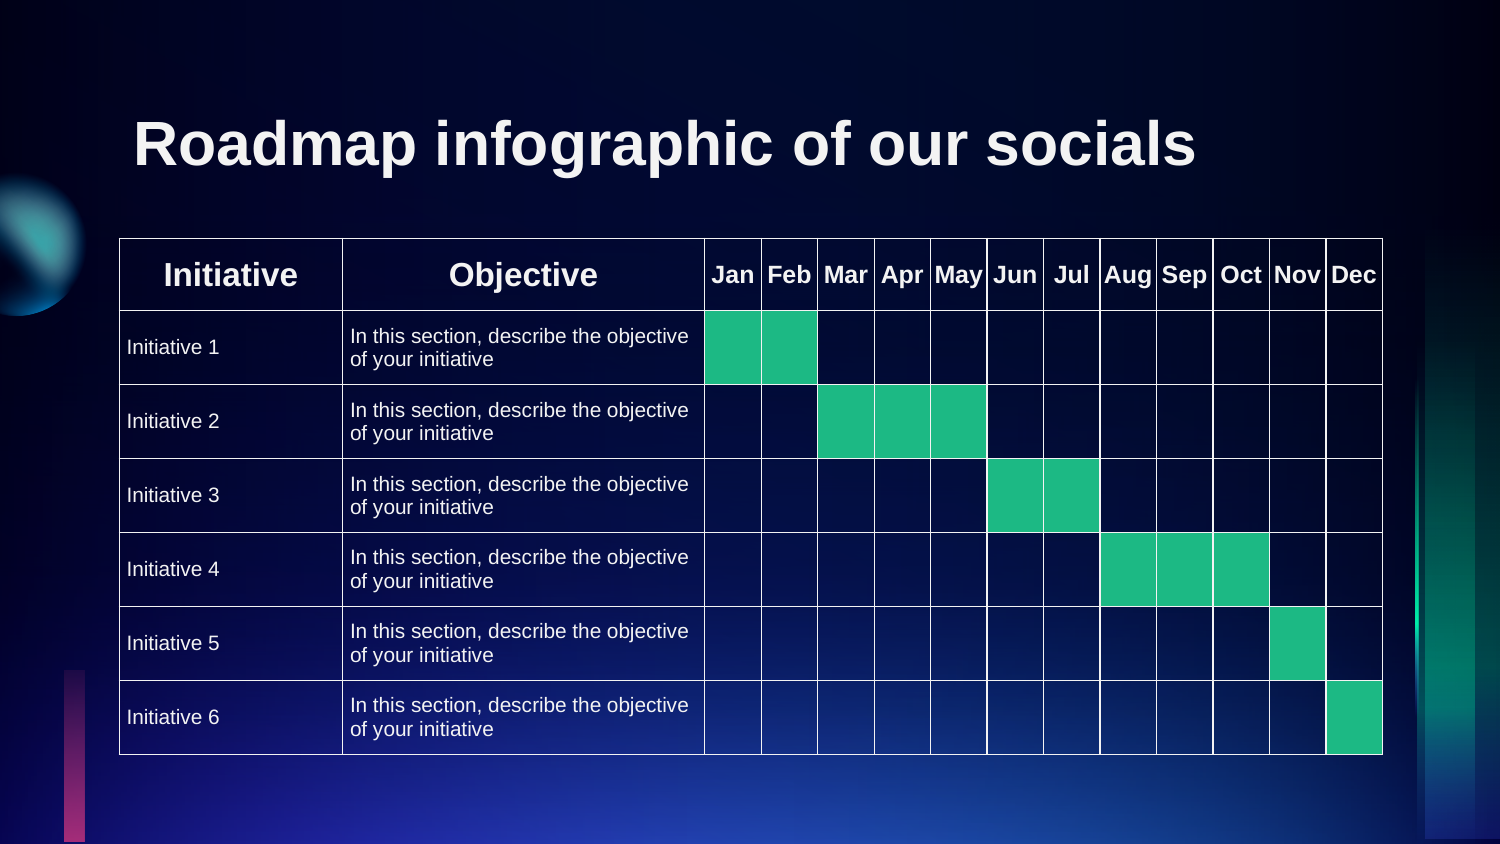

# Roadmap infographic of our socials
| Initiative | Objective | Jan | Feb | Mar | Apr | May | Jun | Jul | Aug | Sep | Oct | Nov | Dec |
| --- | --- | --- | --- | --- | --- | --- | --- | --- | --- | --- | --- | --- | --- |
| Initiative 1 | In this section, describe the objective of your initiative |  |  |  |  |  |  |  |  |  |  |  |  |
| Initiative 2 | In this section, describe the objective of your initiative |  |  |  |  |  |  |  |  |  |  |  |  |
| Initiative 3 | In this section, describe the objective of your initiative |  |  |  |  |  |  |  |  |  |  |  |  |
| Initiative 4 | In this section, describe the objective of your initiative |  |  |  |  |  |  |  |  |  |  |  |  |
| Initiative 5 | In this section, describe the objective of your initiative |  |  |  |  |  |  |  |  |  |  |  |  |
| Initiative 6 | In this section, describe the objective of your initiative |  |  |  |  |  |  |  |  |  |  |  |  |